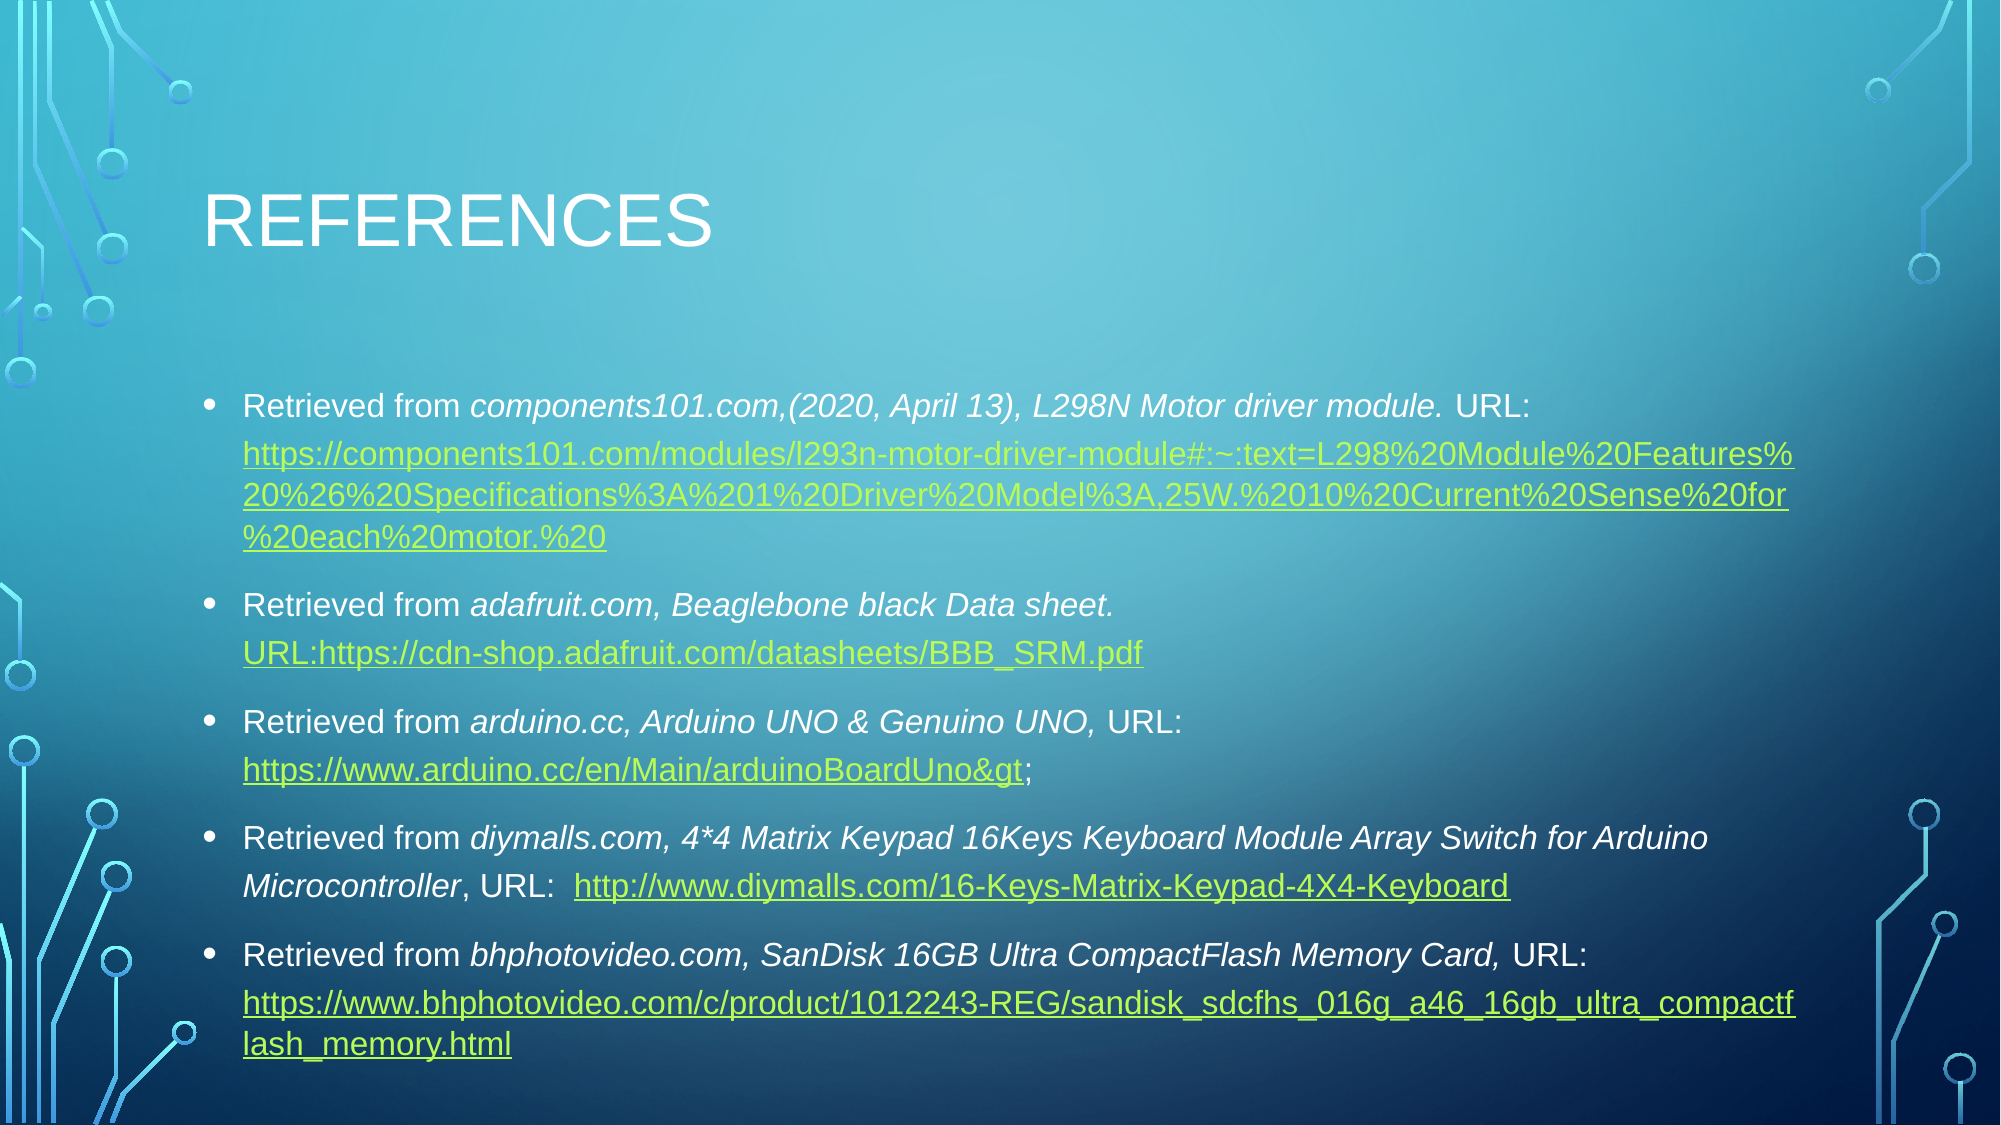

# References
Retrieved from components101.com,(2020, April 13), L298N Motor driver module. URL: https://components101.com/modules/l293n-motor-driver-module#:~:text=L298%20Module%20Features%20%26%20Specifications%3A%201%20Driver%20Model%3A,25W.%2010%20Current%20Sense%20for%20each%20motor.%20
Retrieved from adafruit.com, Beaglebone black Data sheet. URL:https://cdn-shop.adafruit.com/datasheets/BBB_SRM.pdf
Retrieved from arduino.cc, Arduino UNO & Genuino UNO, URL: https://www.arduino.cc/en/Main/arduinoBoardUno&gt;
Retrieved from diymalls.com, 4*4 Matrix Keypad 16Keys Keyboard Module Array Switch for Arduino Microcontroller, URL:  http://www.diymalls.com/16-Keys-Matrix-Keypad-4X4-Keyboard
Retrieved from bhphotovideo.com, SanDisk 16GB Ultra CompactFlash Memory Card, URL: https://www.bhphotovideo.com/c/product/1012243-REG/sandisk_sdcfhs_016g_a46_16gb_ultra_compactflash_memory.html